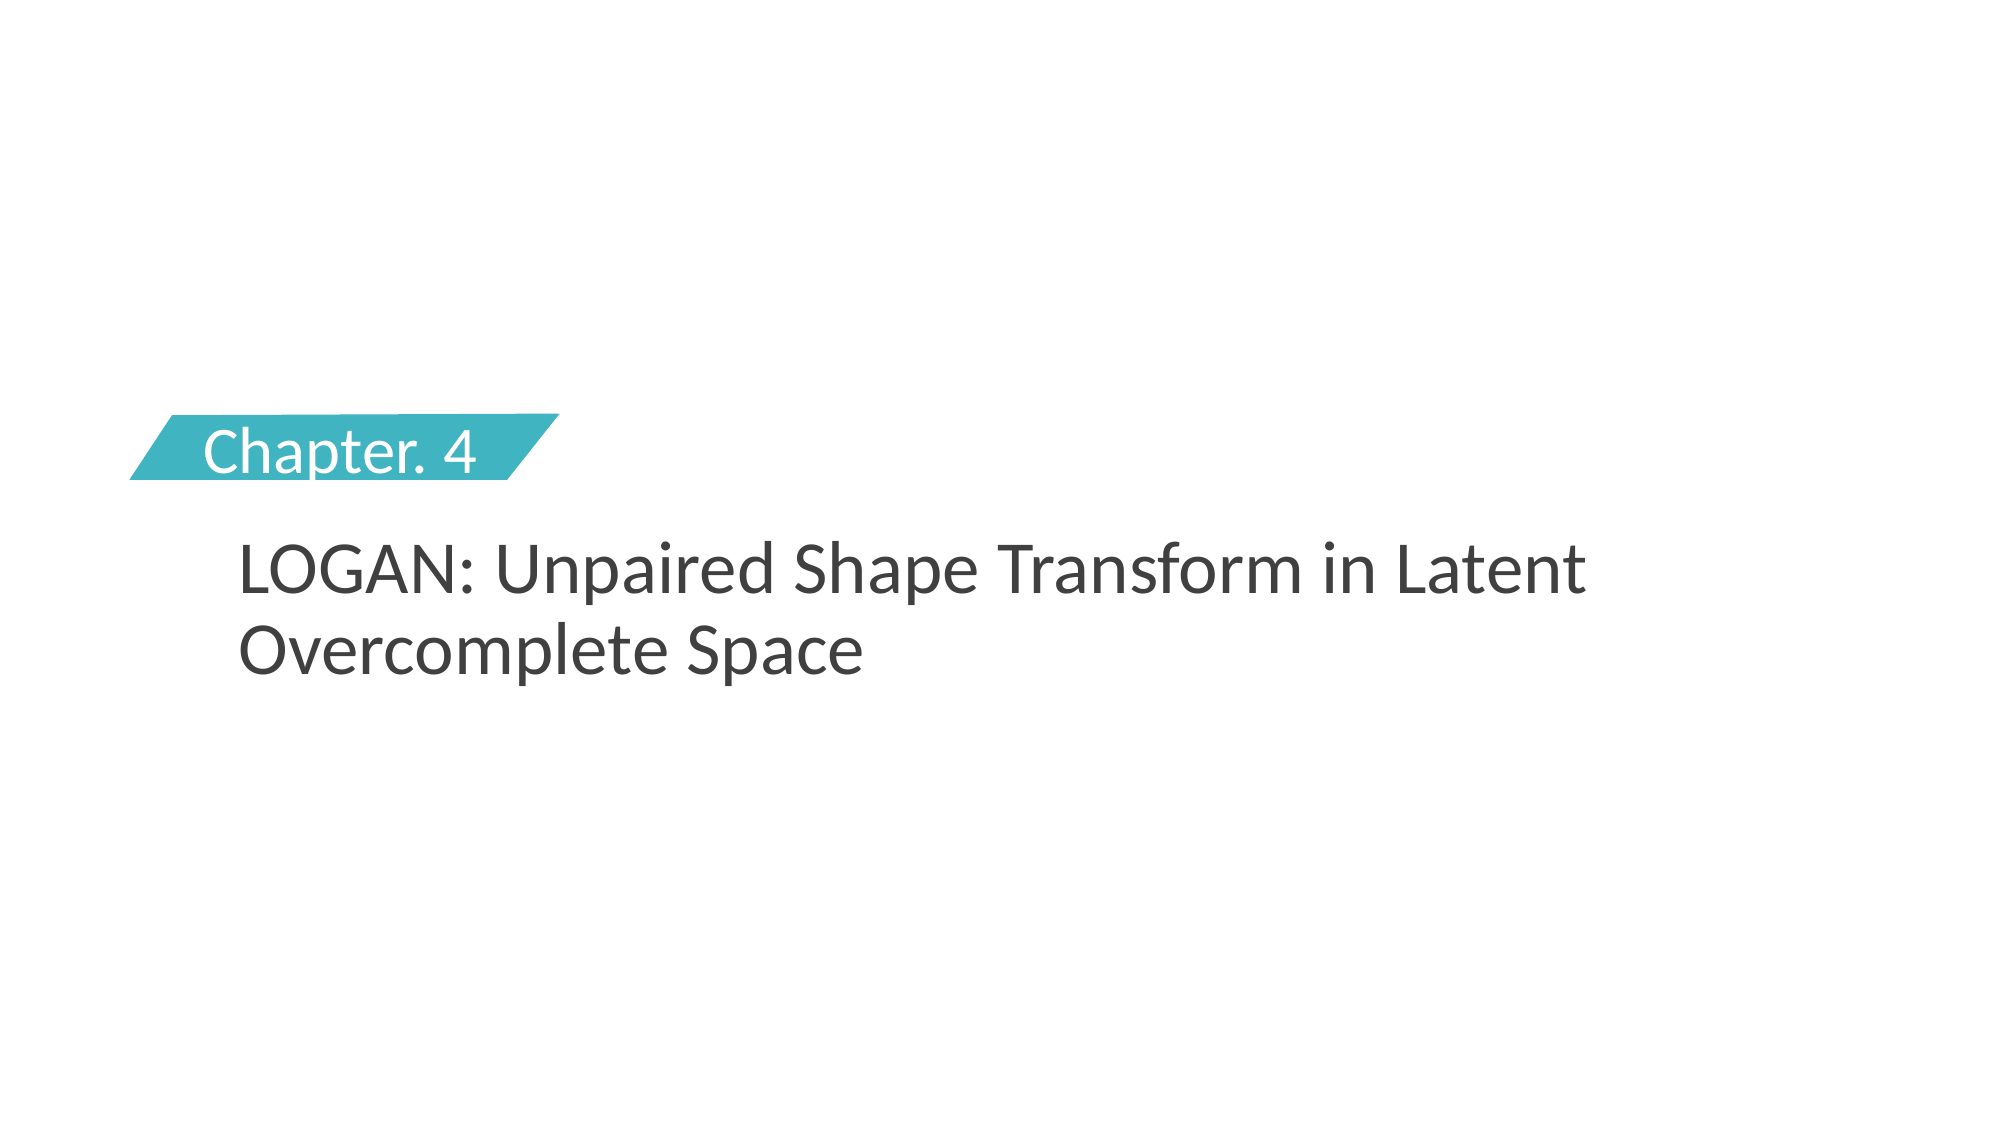

Chapter. 4

# LOGAN: Unpaired Shape Transform in Latent Overcomplete Space

30